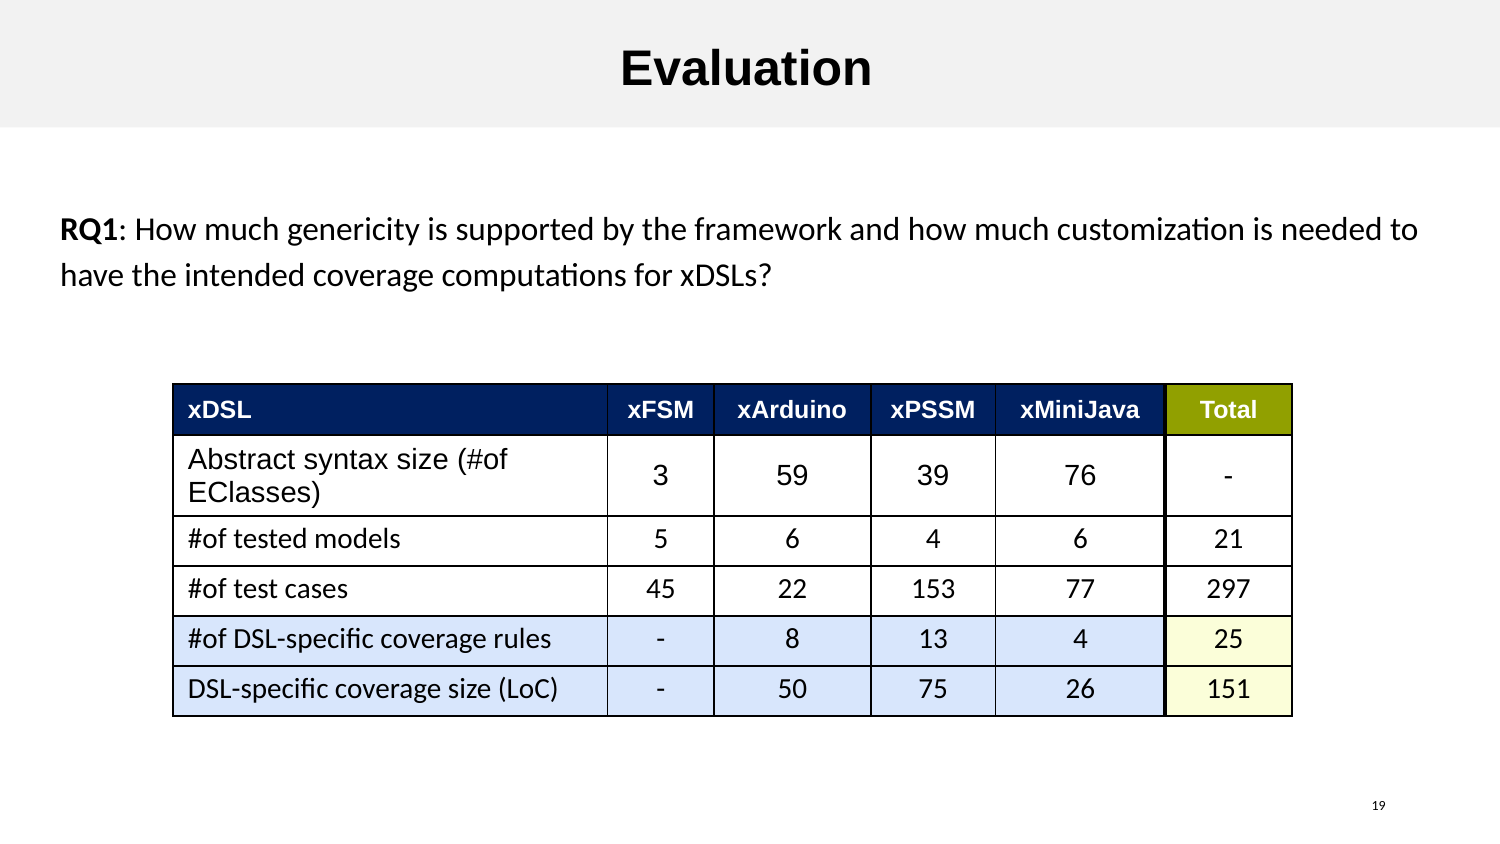

Evaluation
RQ1: How much genericity is supported by the framework and how much customization is needed to have the intended coverage computations for xDSLs?
| xDSL | xFSM | xArduino | xPSSM | xMiniJava | Total |
| --- | --- | --- | --- | --- | --- |
| Abstract syntax size (#of EClasses) | 3 | 59 | 39 | 76 | - |
| #of tested models | 5 | 6 | 4 | 6 | 21 |
| #of test cases | 45 | 22 | 153 | 77 | 297 |
| #of DSL-specific coverage rules | - | 8 | 13 | 4 | 25 |
| DSL-specific coverage size (LoC) | - | 50 | 75 | 26 | 151 |
19